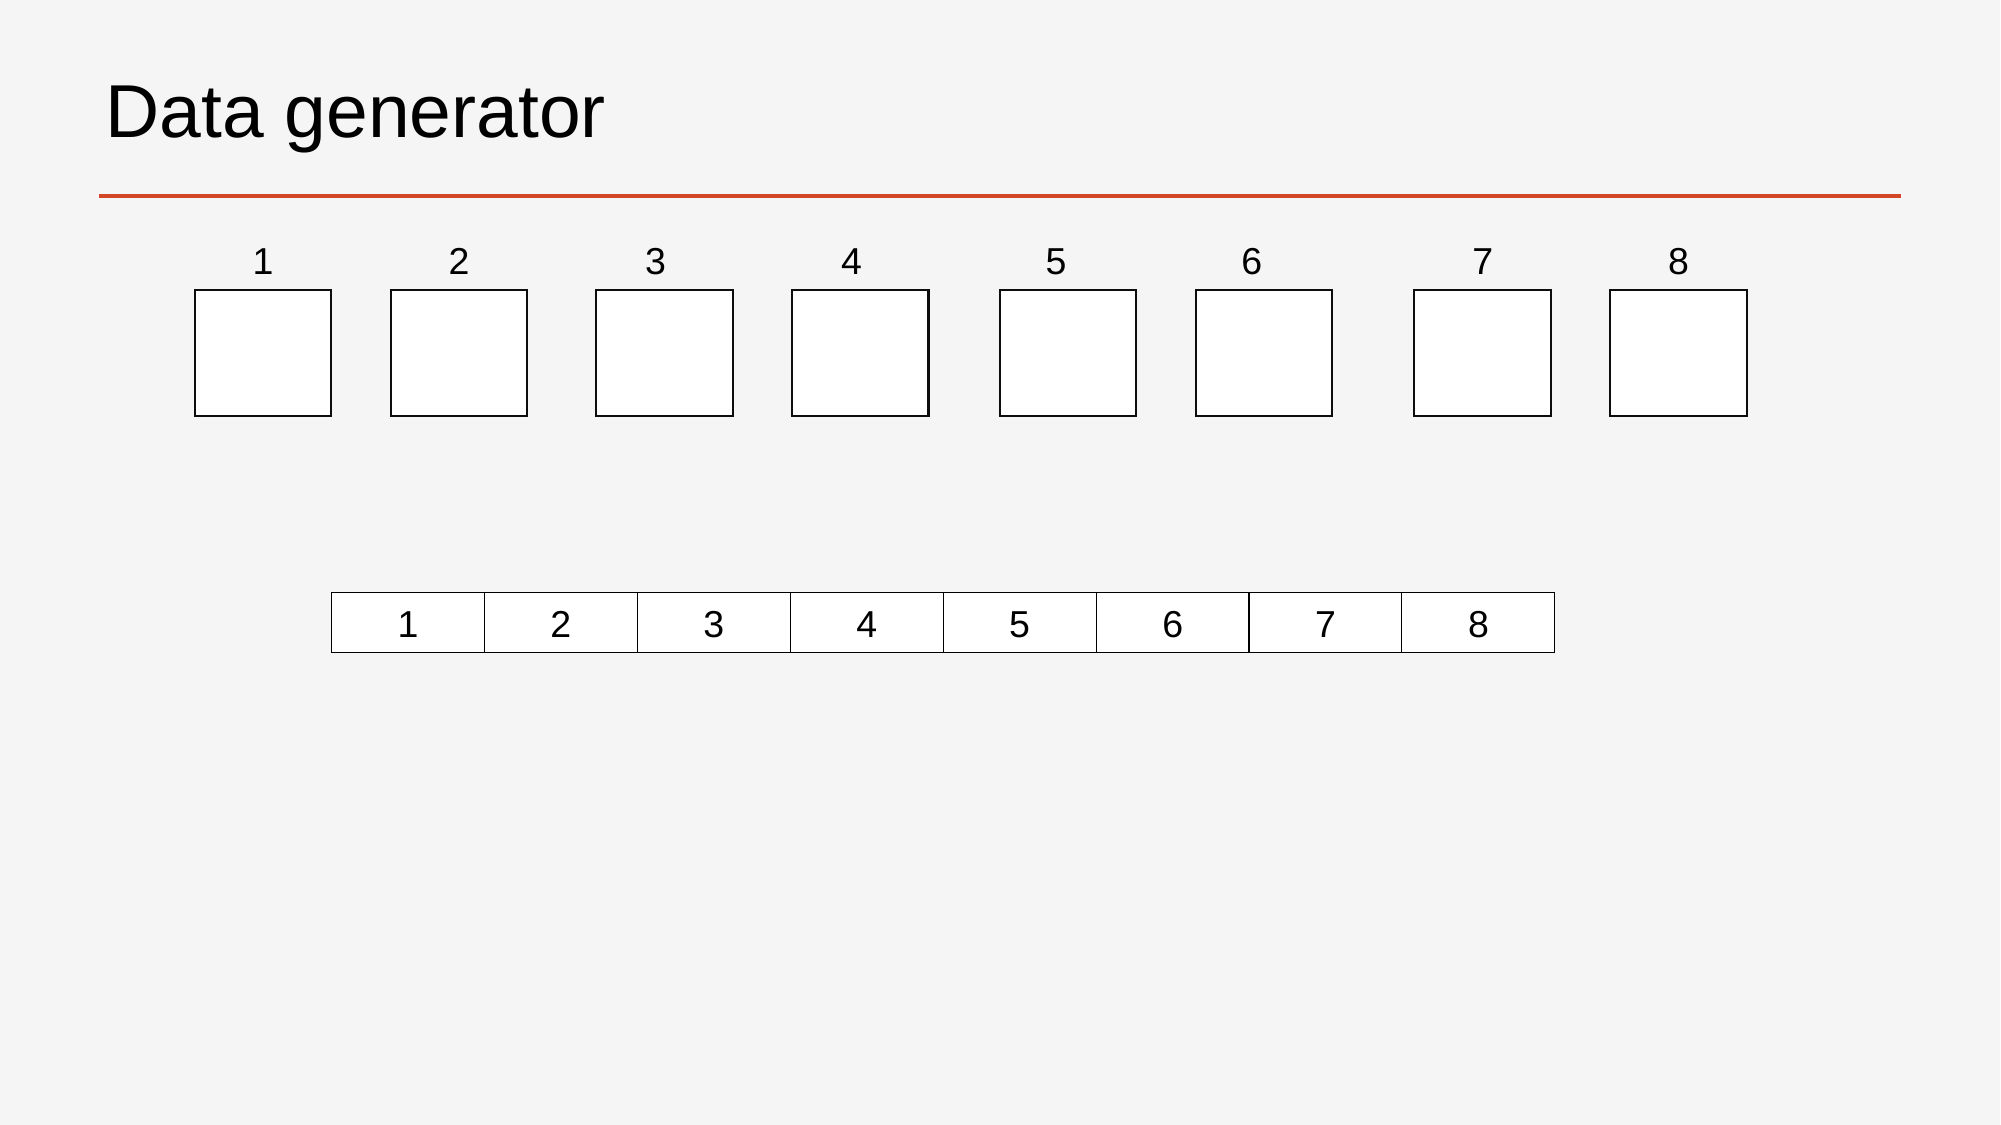

# Data generator
1
2
3
4
5
6
7
8

1
2
3
4
5
6
7
8